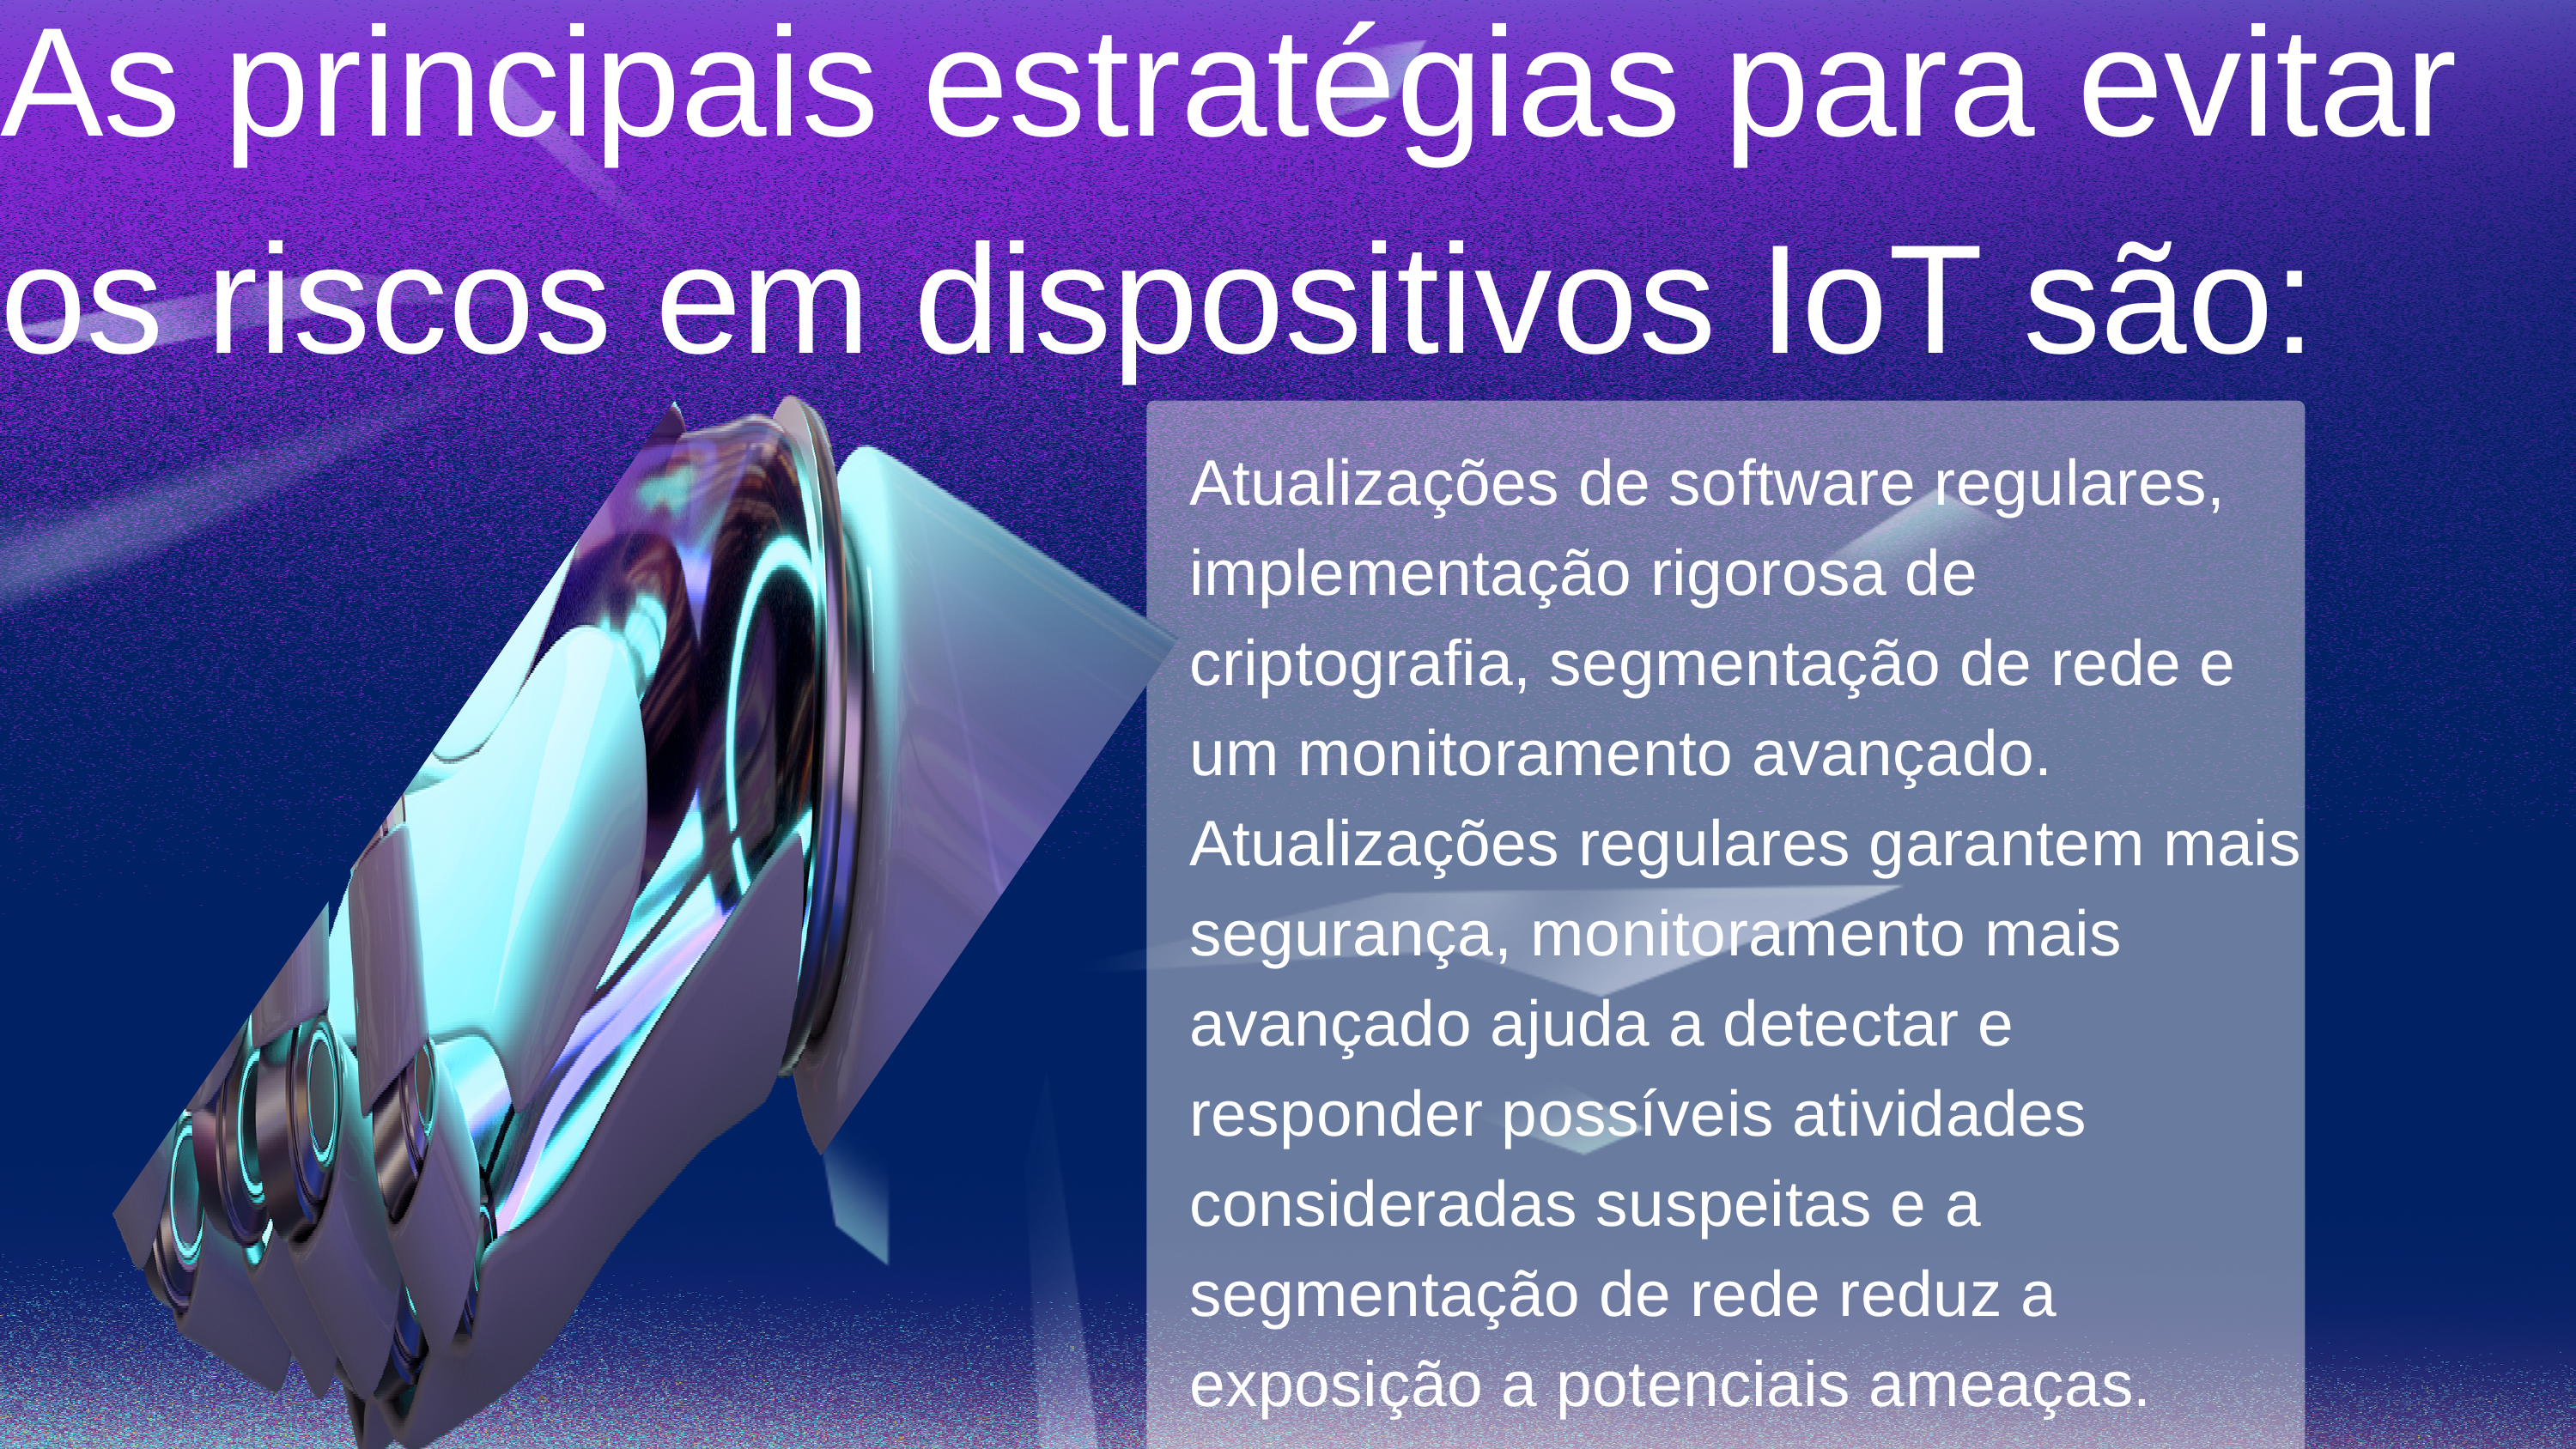

As principais estratégias para evitar os riscos em dispositivos IoT são:

Atualizações de software regulares, implementação rigorosa de criptografia, segmentação de rede e um monitoramento avançado.
Atualizações regulares garantem mais segurança, monitoramento mais avançado ajuda a detectar e responder possíveis atividades consideradas suspeitas e a segmentação de rede reduz a exposição a potenciais ameaças.